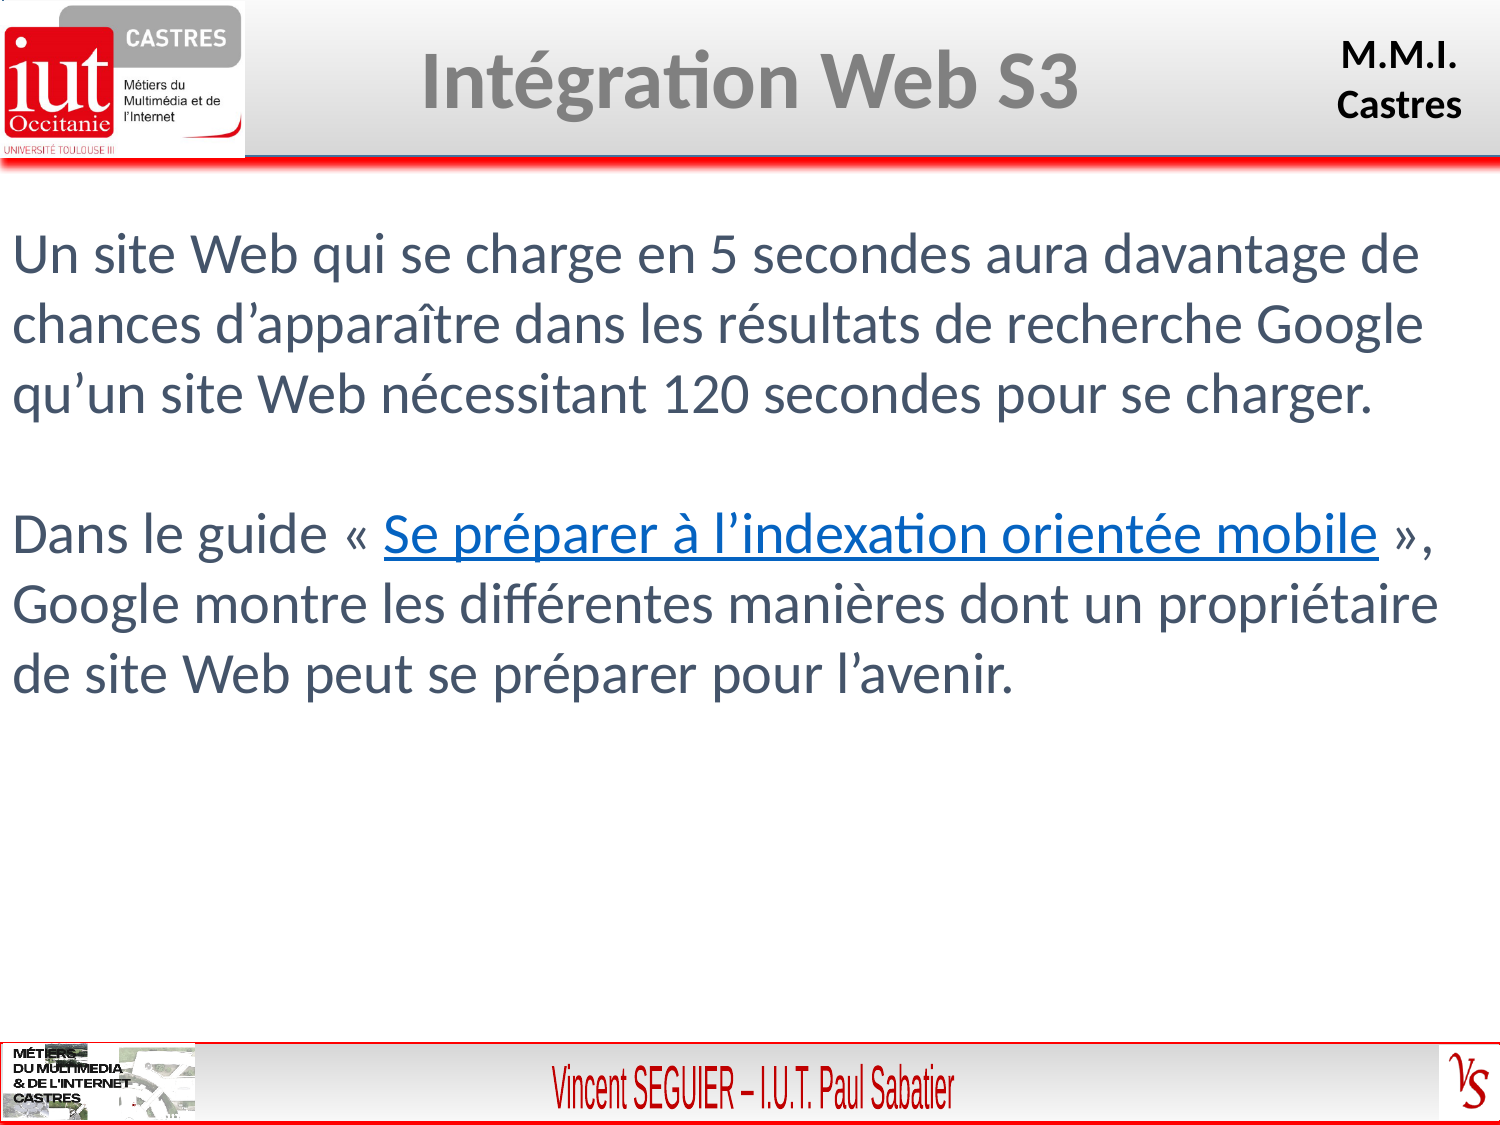

Un site Web qui se charge en 5 secondes aura davantage de chances d’apparaître dans les résultats de recherche Google qu’un site Web nécessitant 120 secondes pour se charger.

Dans le guide « Se préparer à l’indexation orientée mobile », Google montre les différentes manières dont un propriétaire de site Web peut se préparer pour l’avenir.